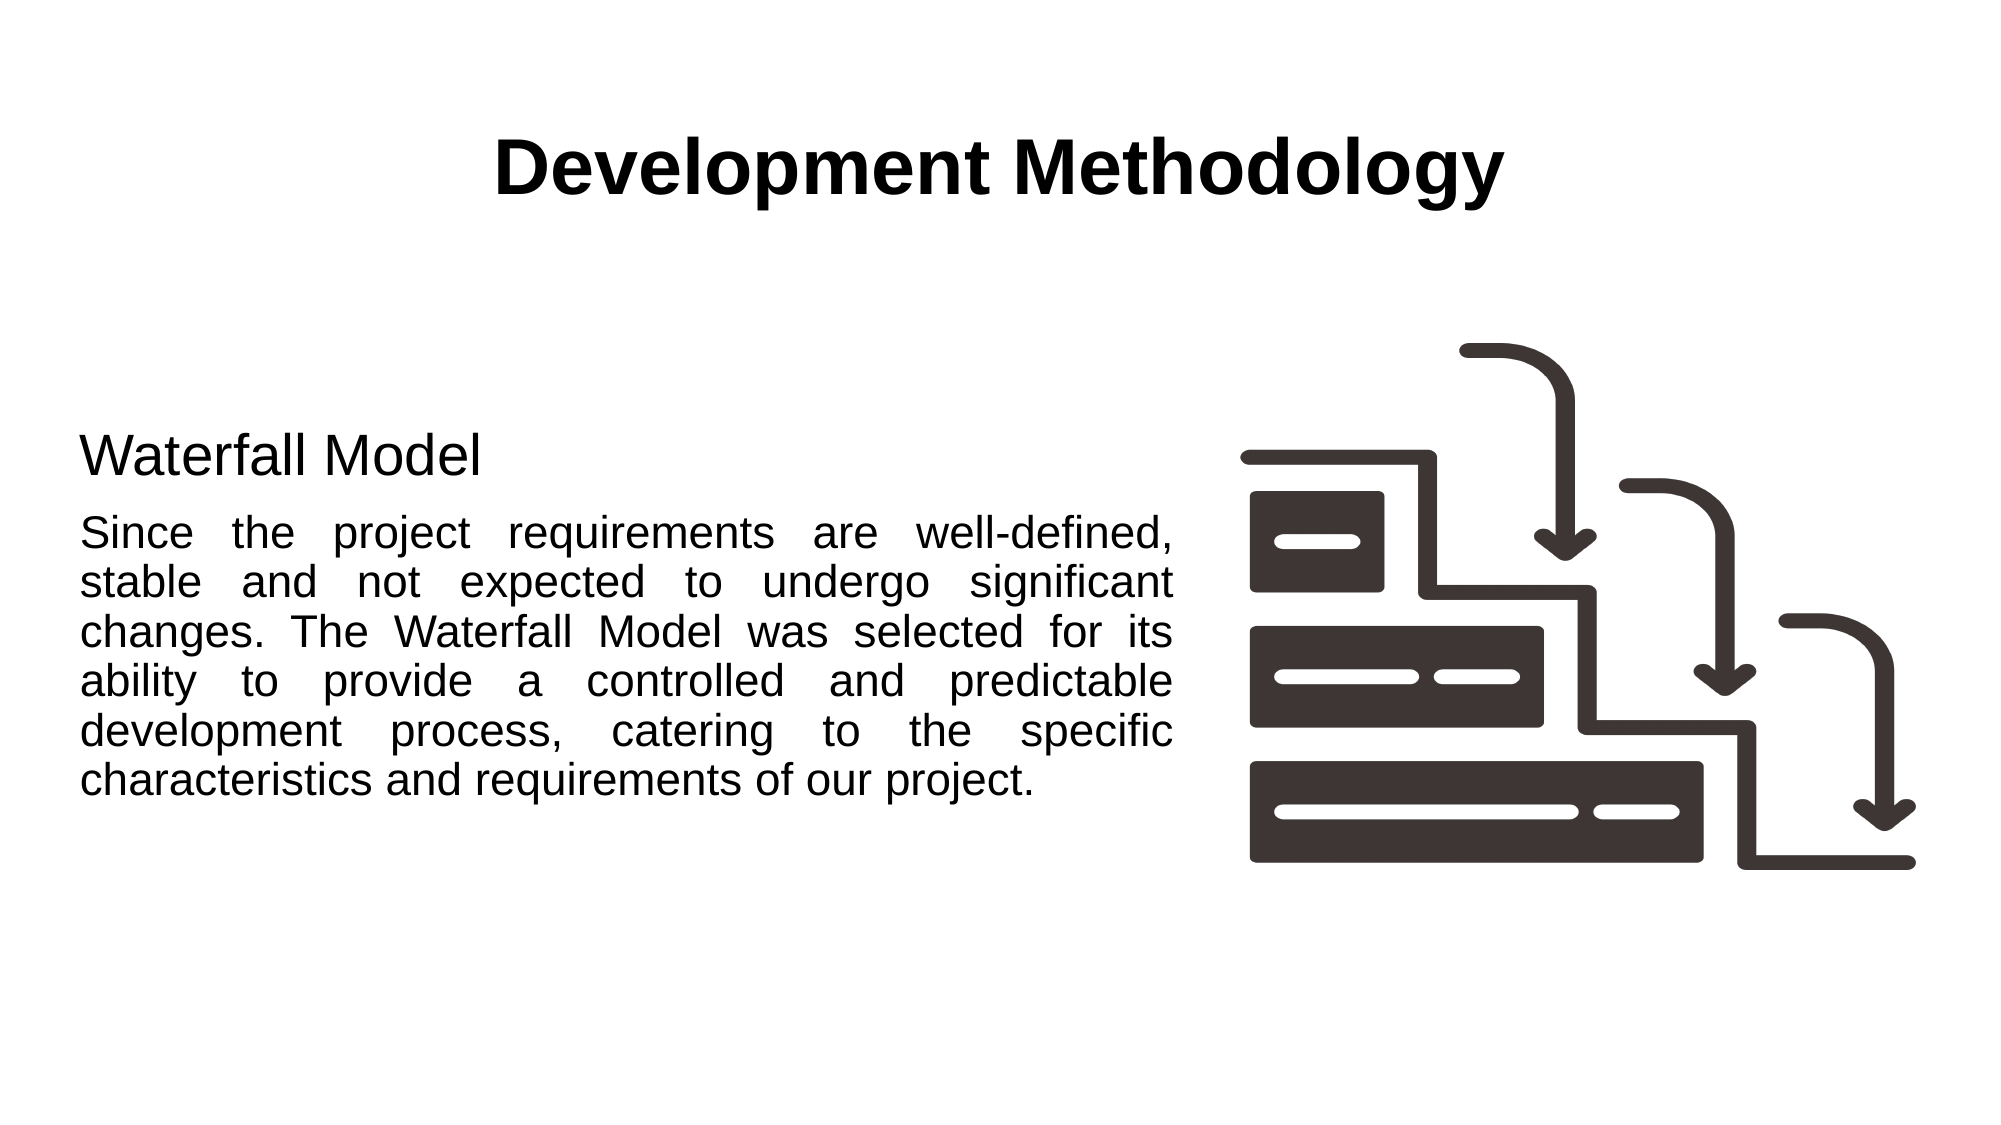

# Development Methodology

Waterfall Model
Since the project requirements are well-defined, stable and not expected to undergo significant changes. The Waterfall Model was selected for its ability to provide a controlled and predictable development process, catering to the specific characteristics and requirements of our project.